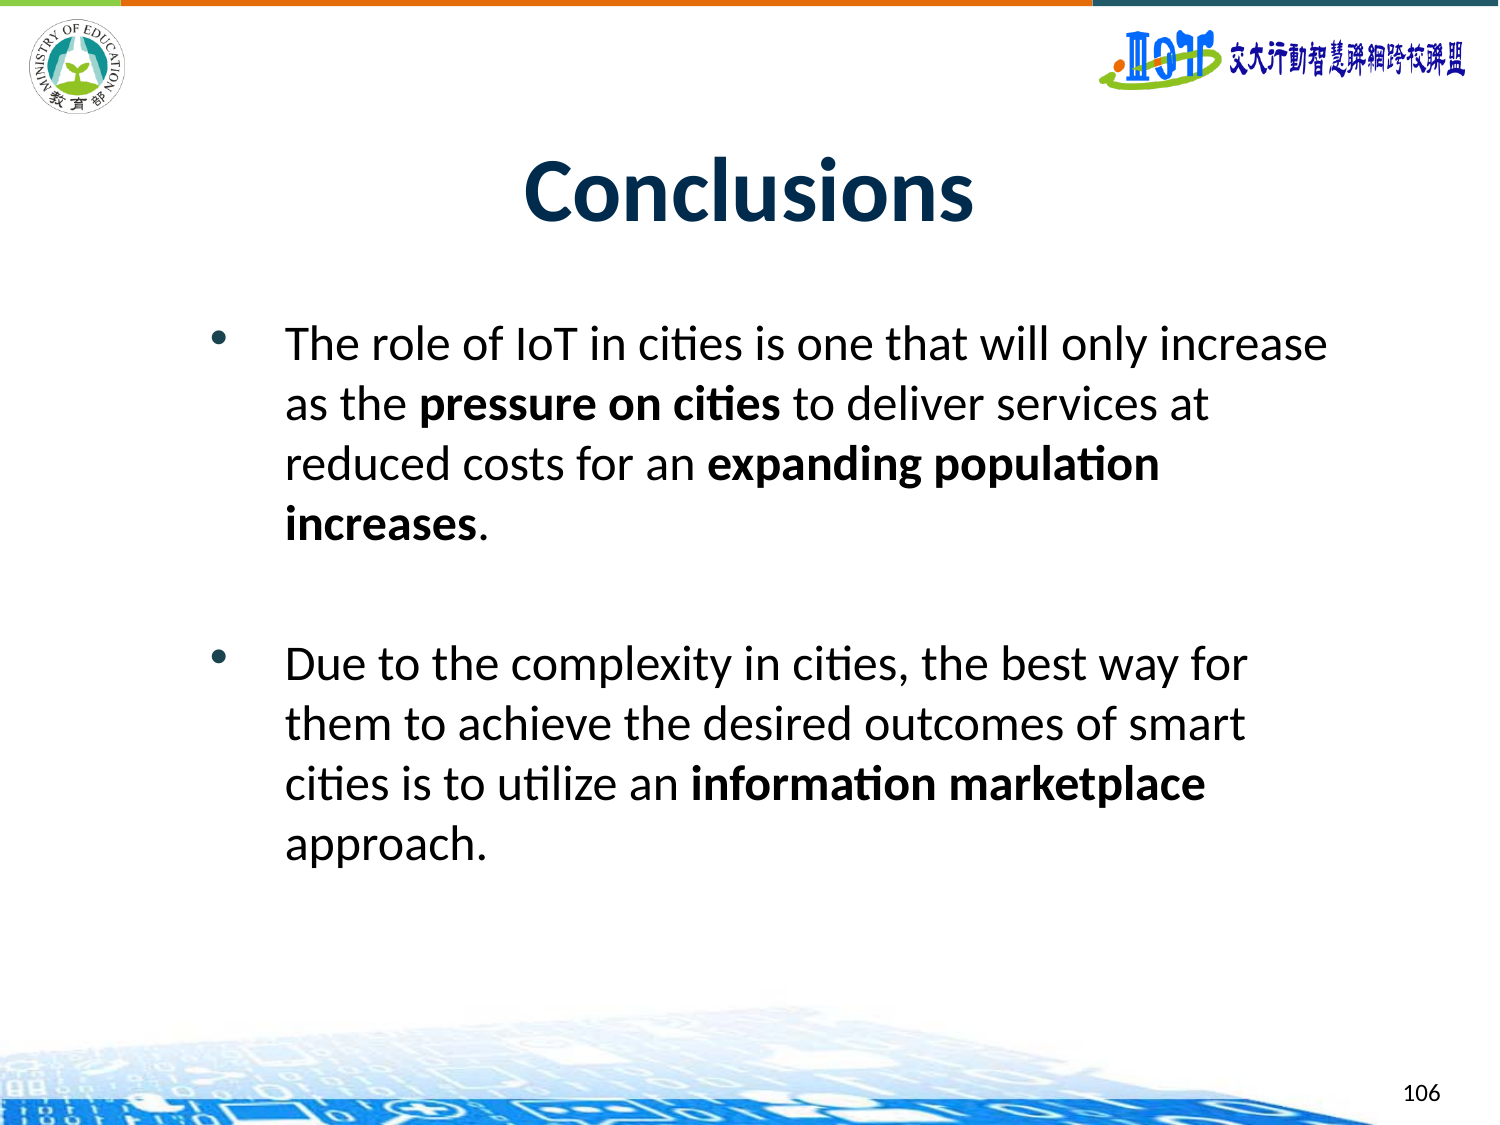

# Conclusions
The role of IoT in cities is one that will only increase as the pressure on cities to deliver services at reduced costs for an expanding population increases.

Due to the complexity in cities, the best way for them to achieve the desired outcomes of smart cities is to utilize an information marketplace approach.
106